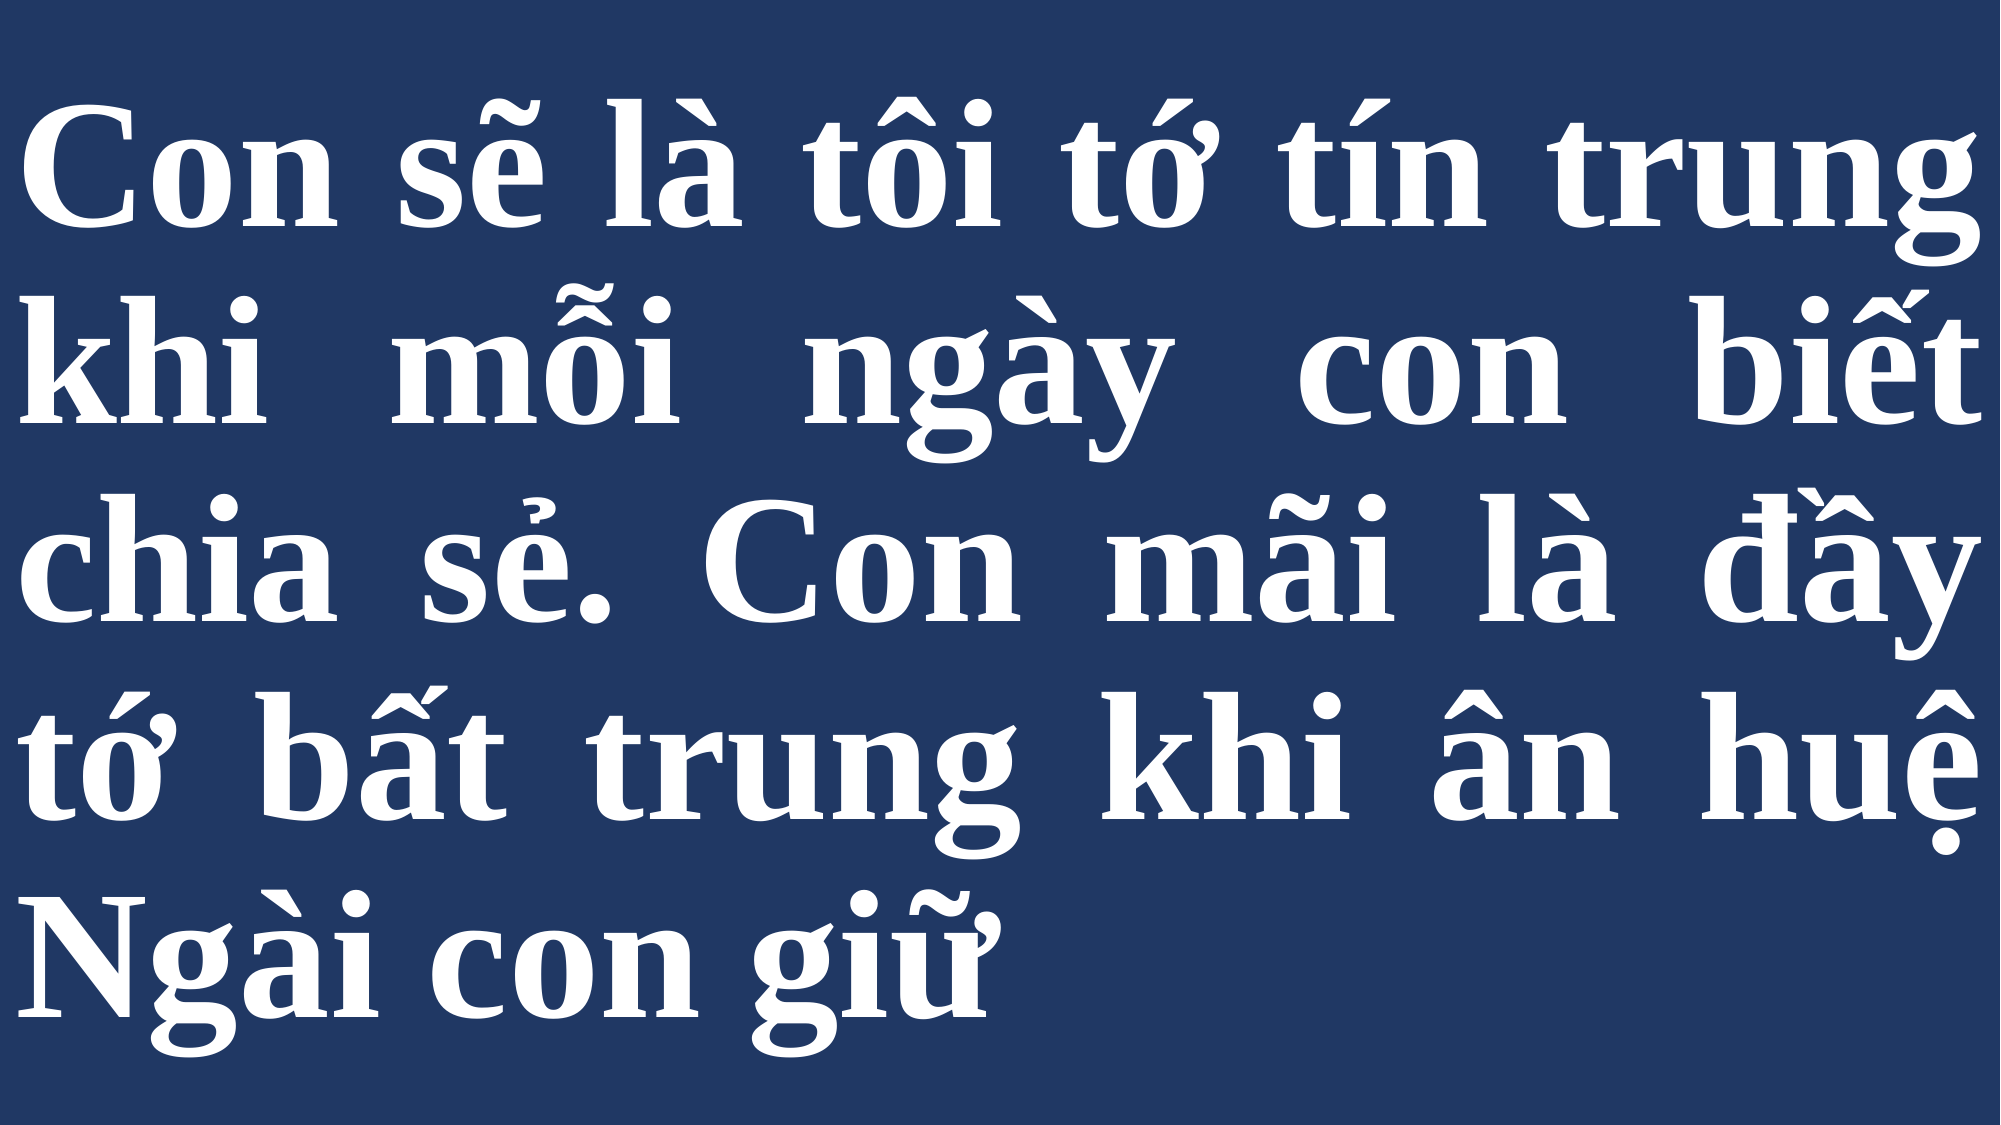

# Con sẽ là tôi tớ tín trung khi mỗi ngày con biết chia sẻ. Con mãi là đầy tớ bất trung khi ân huệ Ngài con giữ